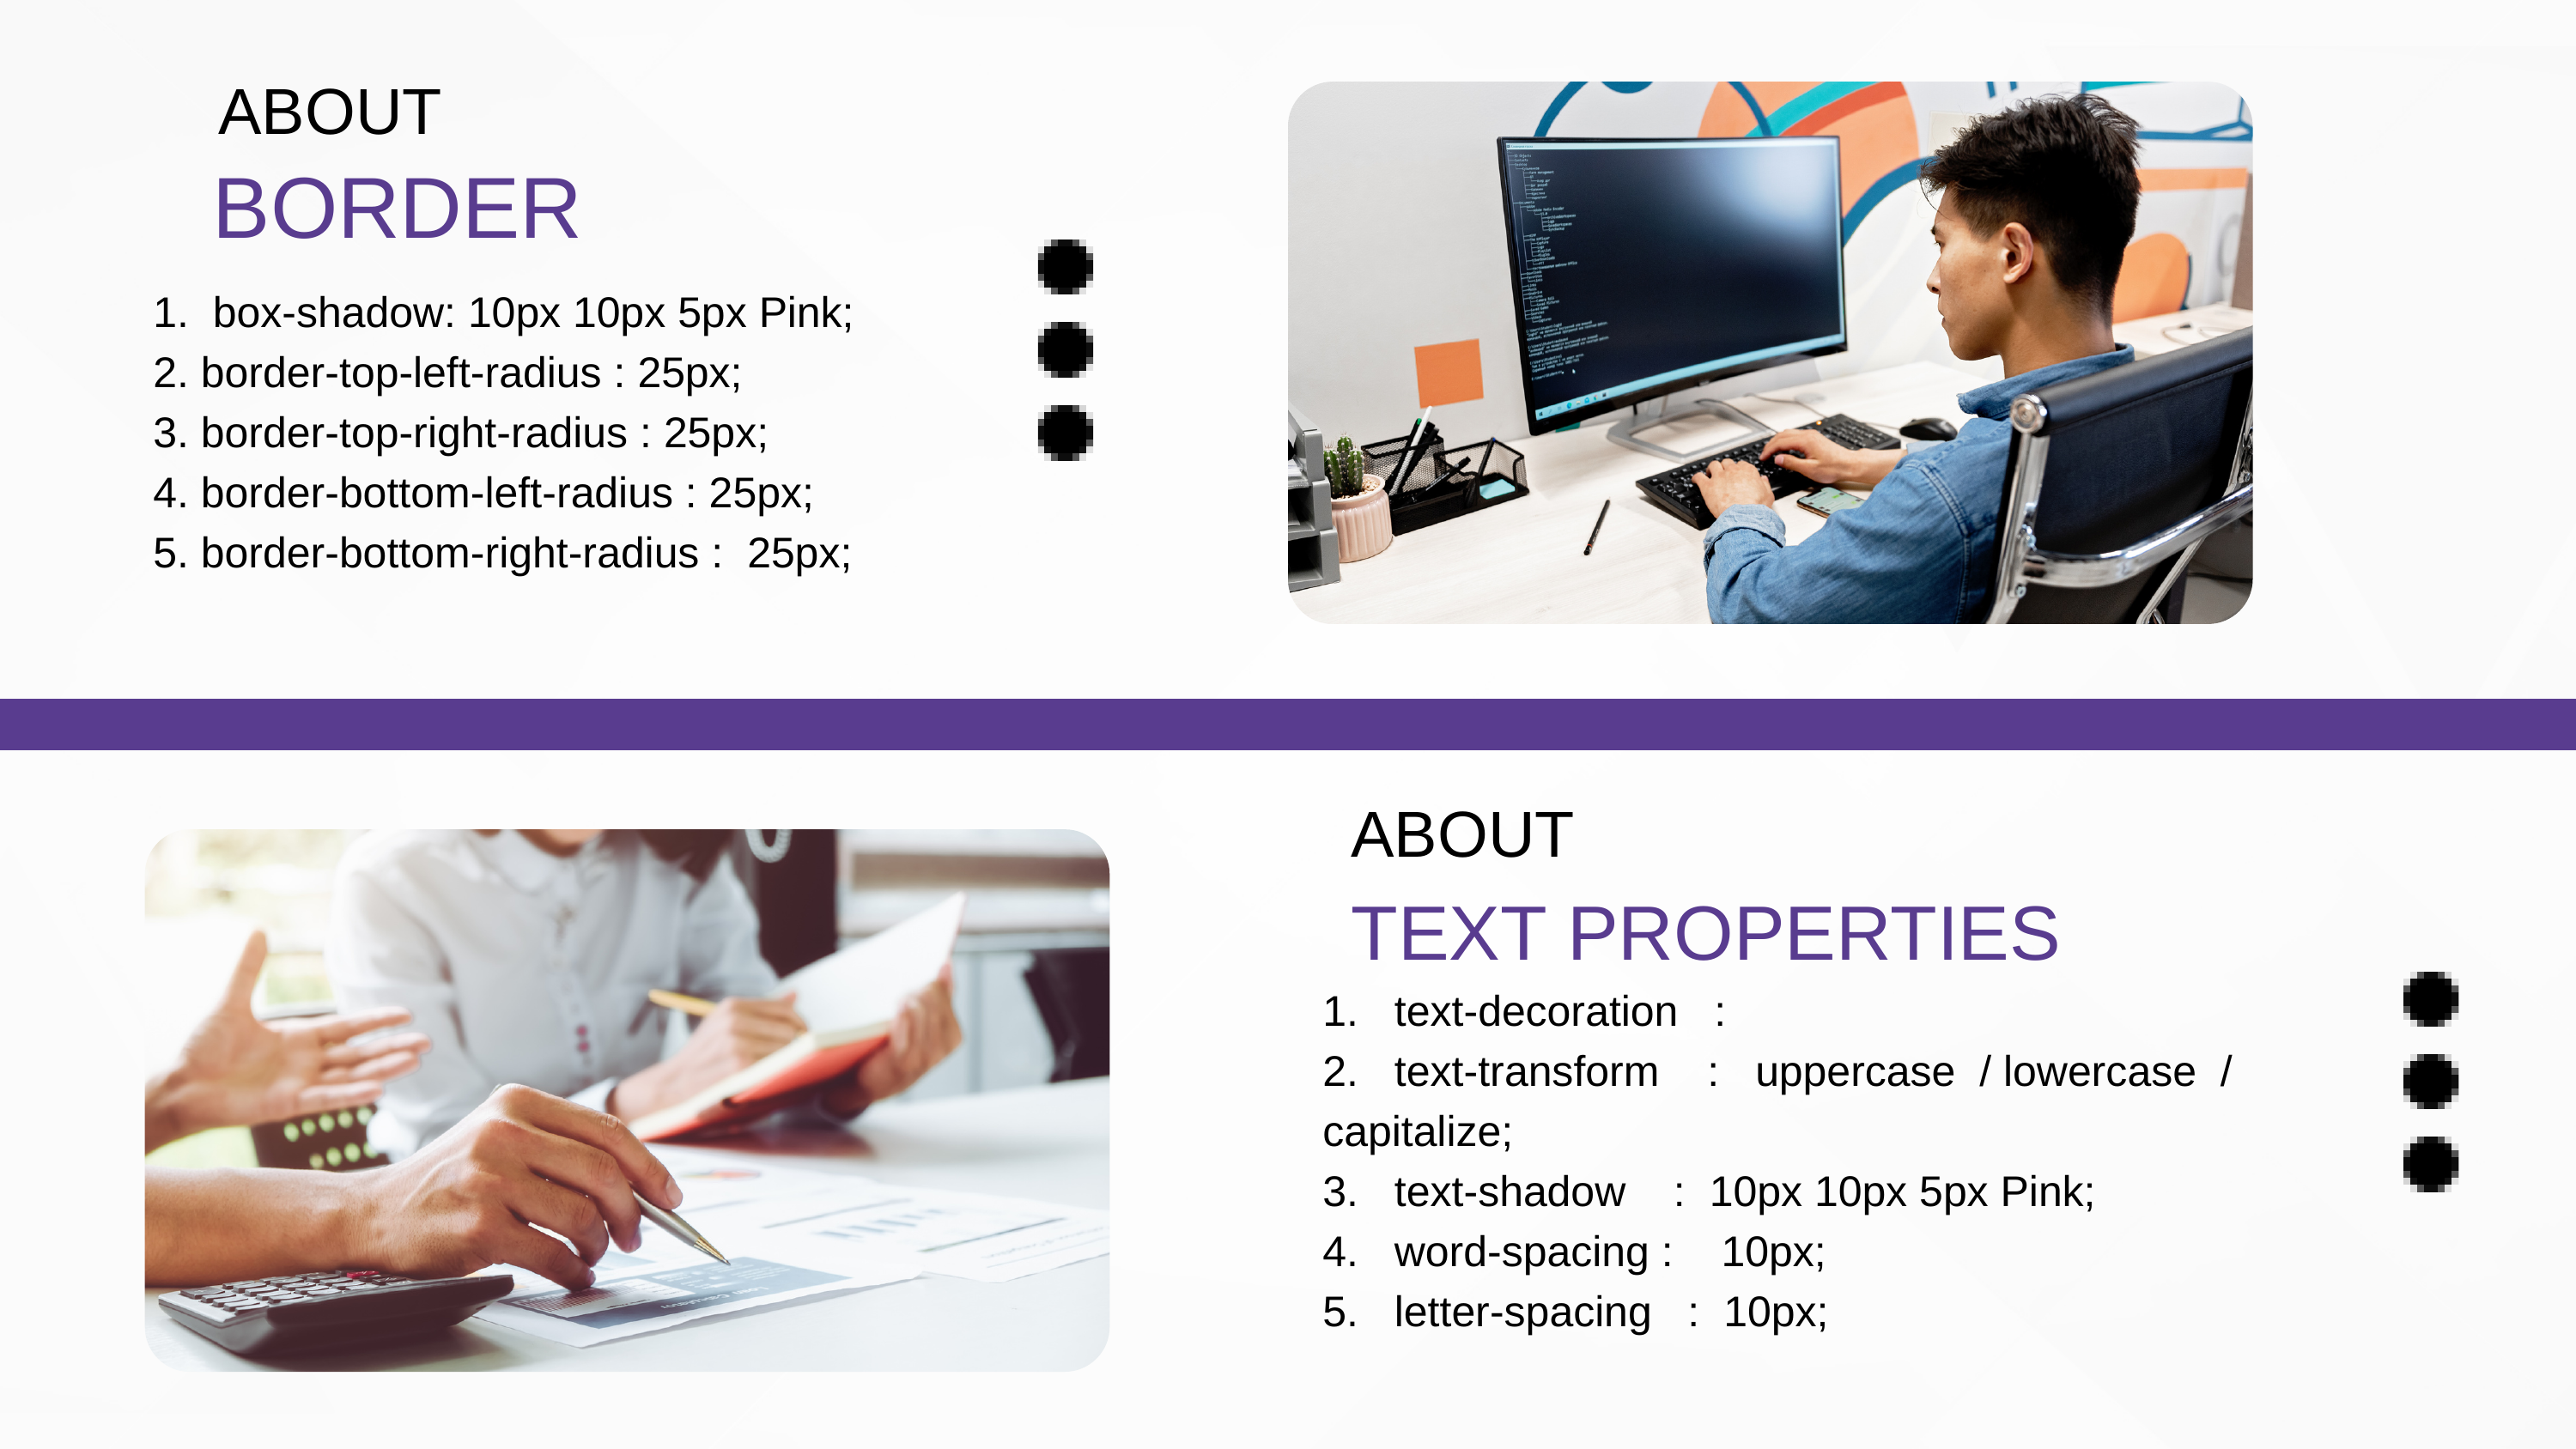

ABOUT

BORDER

1.  box-shadow: 10px 10px 5px Pink;
2. border-top-left-radius : 25px;
3. border-top-right-radius : 25px;
4. border-bottom-left-radius : 25px;
5. border-bottom-right-radius :  25px;

ABOUT

TEXT PROPERTIES

1.   text-decoration   :
2.   text-transform    :   uppercase  / lowercase  / capitalize;
3.   text-shadow    :  10px 10px 5px Pink;
4.   word-spacing :    10px;
5.   letter-spacing   :  10px;